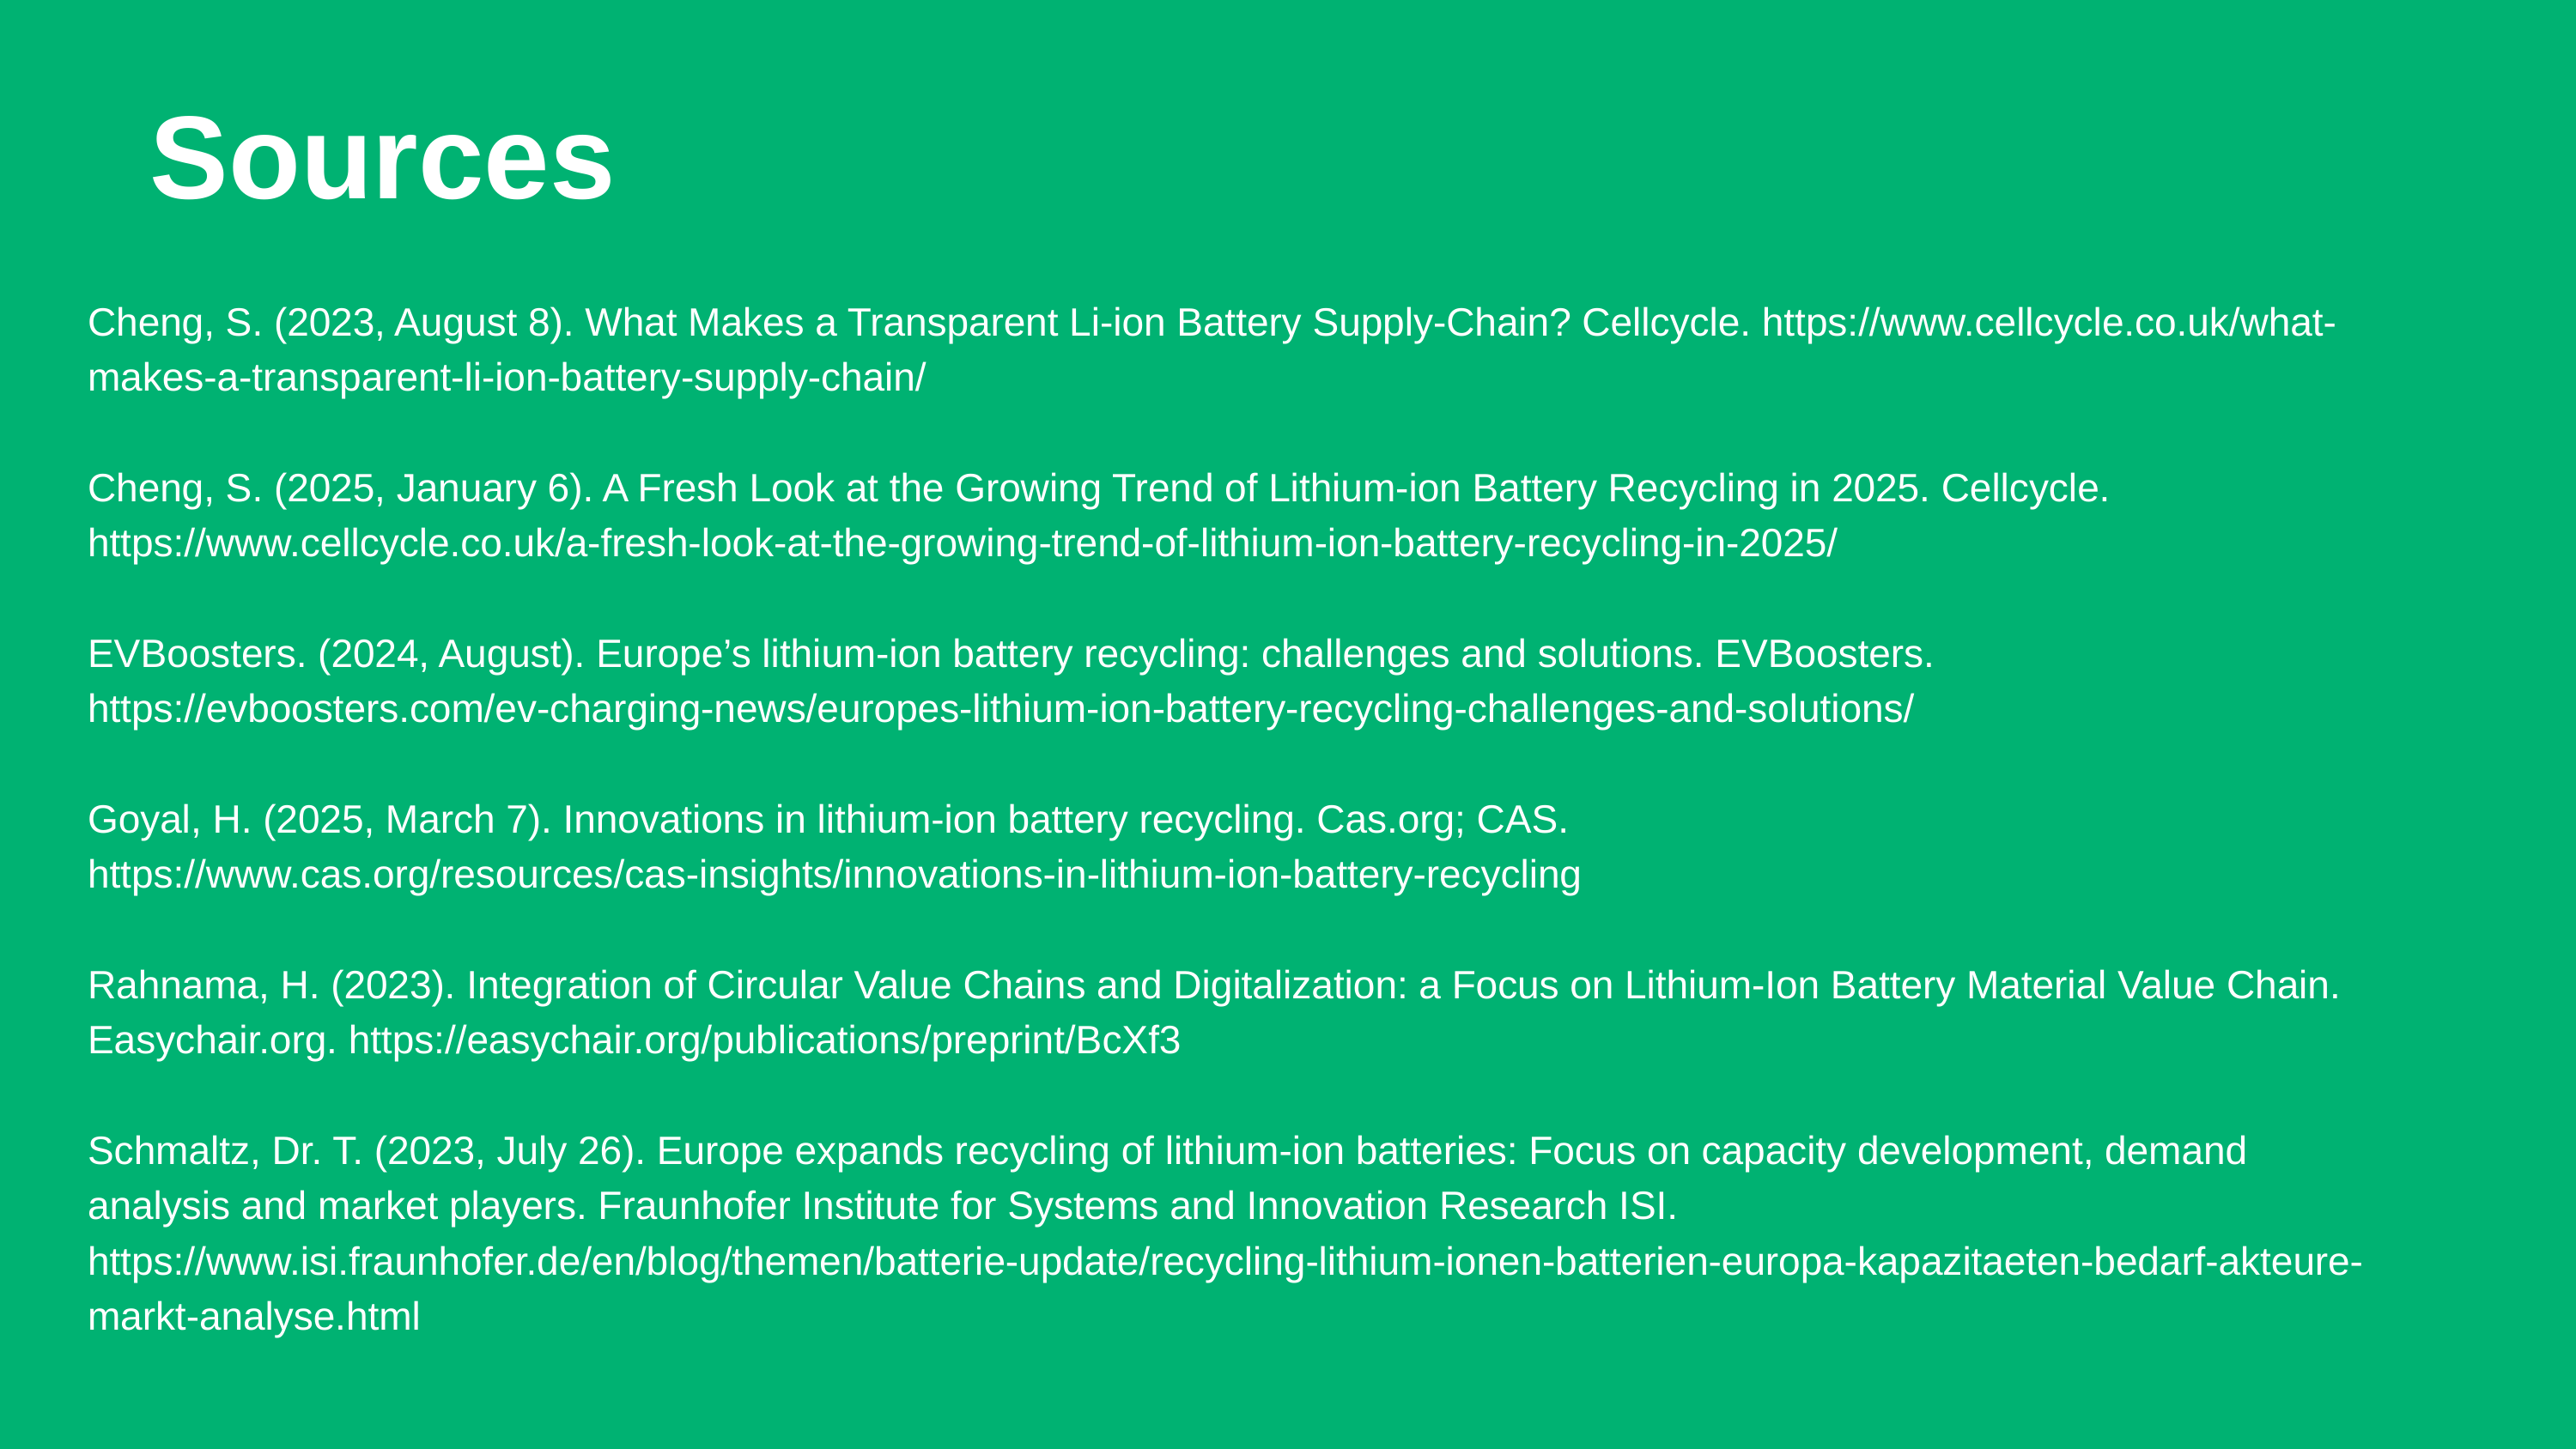

Sources
Cheng, S. (2023, August 8). What Makes a Transparent Li-ion Battery Supply-Chain? Cellcycle. https://www.cellcycle.co.uk/what-makes-a-transparent-li-ion-battery-supply-chain/

Cheng, S. (2025, January 6). A Fresh Look at the Growing Trend of Lithium-ion Battery Recycling in 2025. Cellcycle. https://www.cellcycle.co.uk/a-fresh-look-at-the-growing-trend-of-lithium-ion-battery-recycling-in-2025/

EVBoosters. (2024, August). Europe’s lithium-ion battery recycling: challenges and solutions. EVBoosters. https://evboosters.com/ev-charging-news/europes-lithium-ion-battery-recycling-challenges-and-solutions/

Goyal, H. (2025, March 7). Innovations in lithium-ion battery recycling. Cas.org; CAS. https://www.cas.org/resources/cas-insights/innovations-in-lithium-ion-battery-recycling

Rahnama, H. (2023). Integration of Circular Value Chains and Digitalization: a Focus on Lithium-Ion Battery Material Value Chain. Easychair.org. https://easychair.org/publications/preprint/BcXf3

Schmaltz, Dr. T. (2023, July 26). Europe expands recycling of lithium-ion batteries: Focus on capacity development, demand analysis and market players. Fraunhofer Institute for Systems and Innovation Research ISI. https://www.isi.fraunhofer.de/en/blog/themen/batterie-update/recycling-lithium-ionen-batterien-europa-kapazitaeten-bedarf-akteure-markt-analyse.html